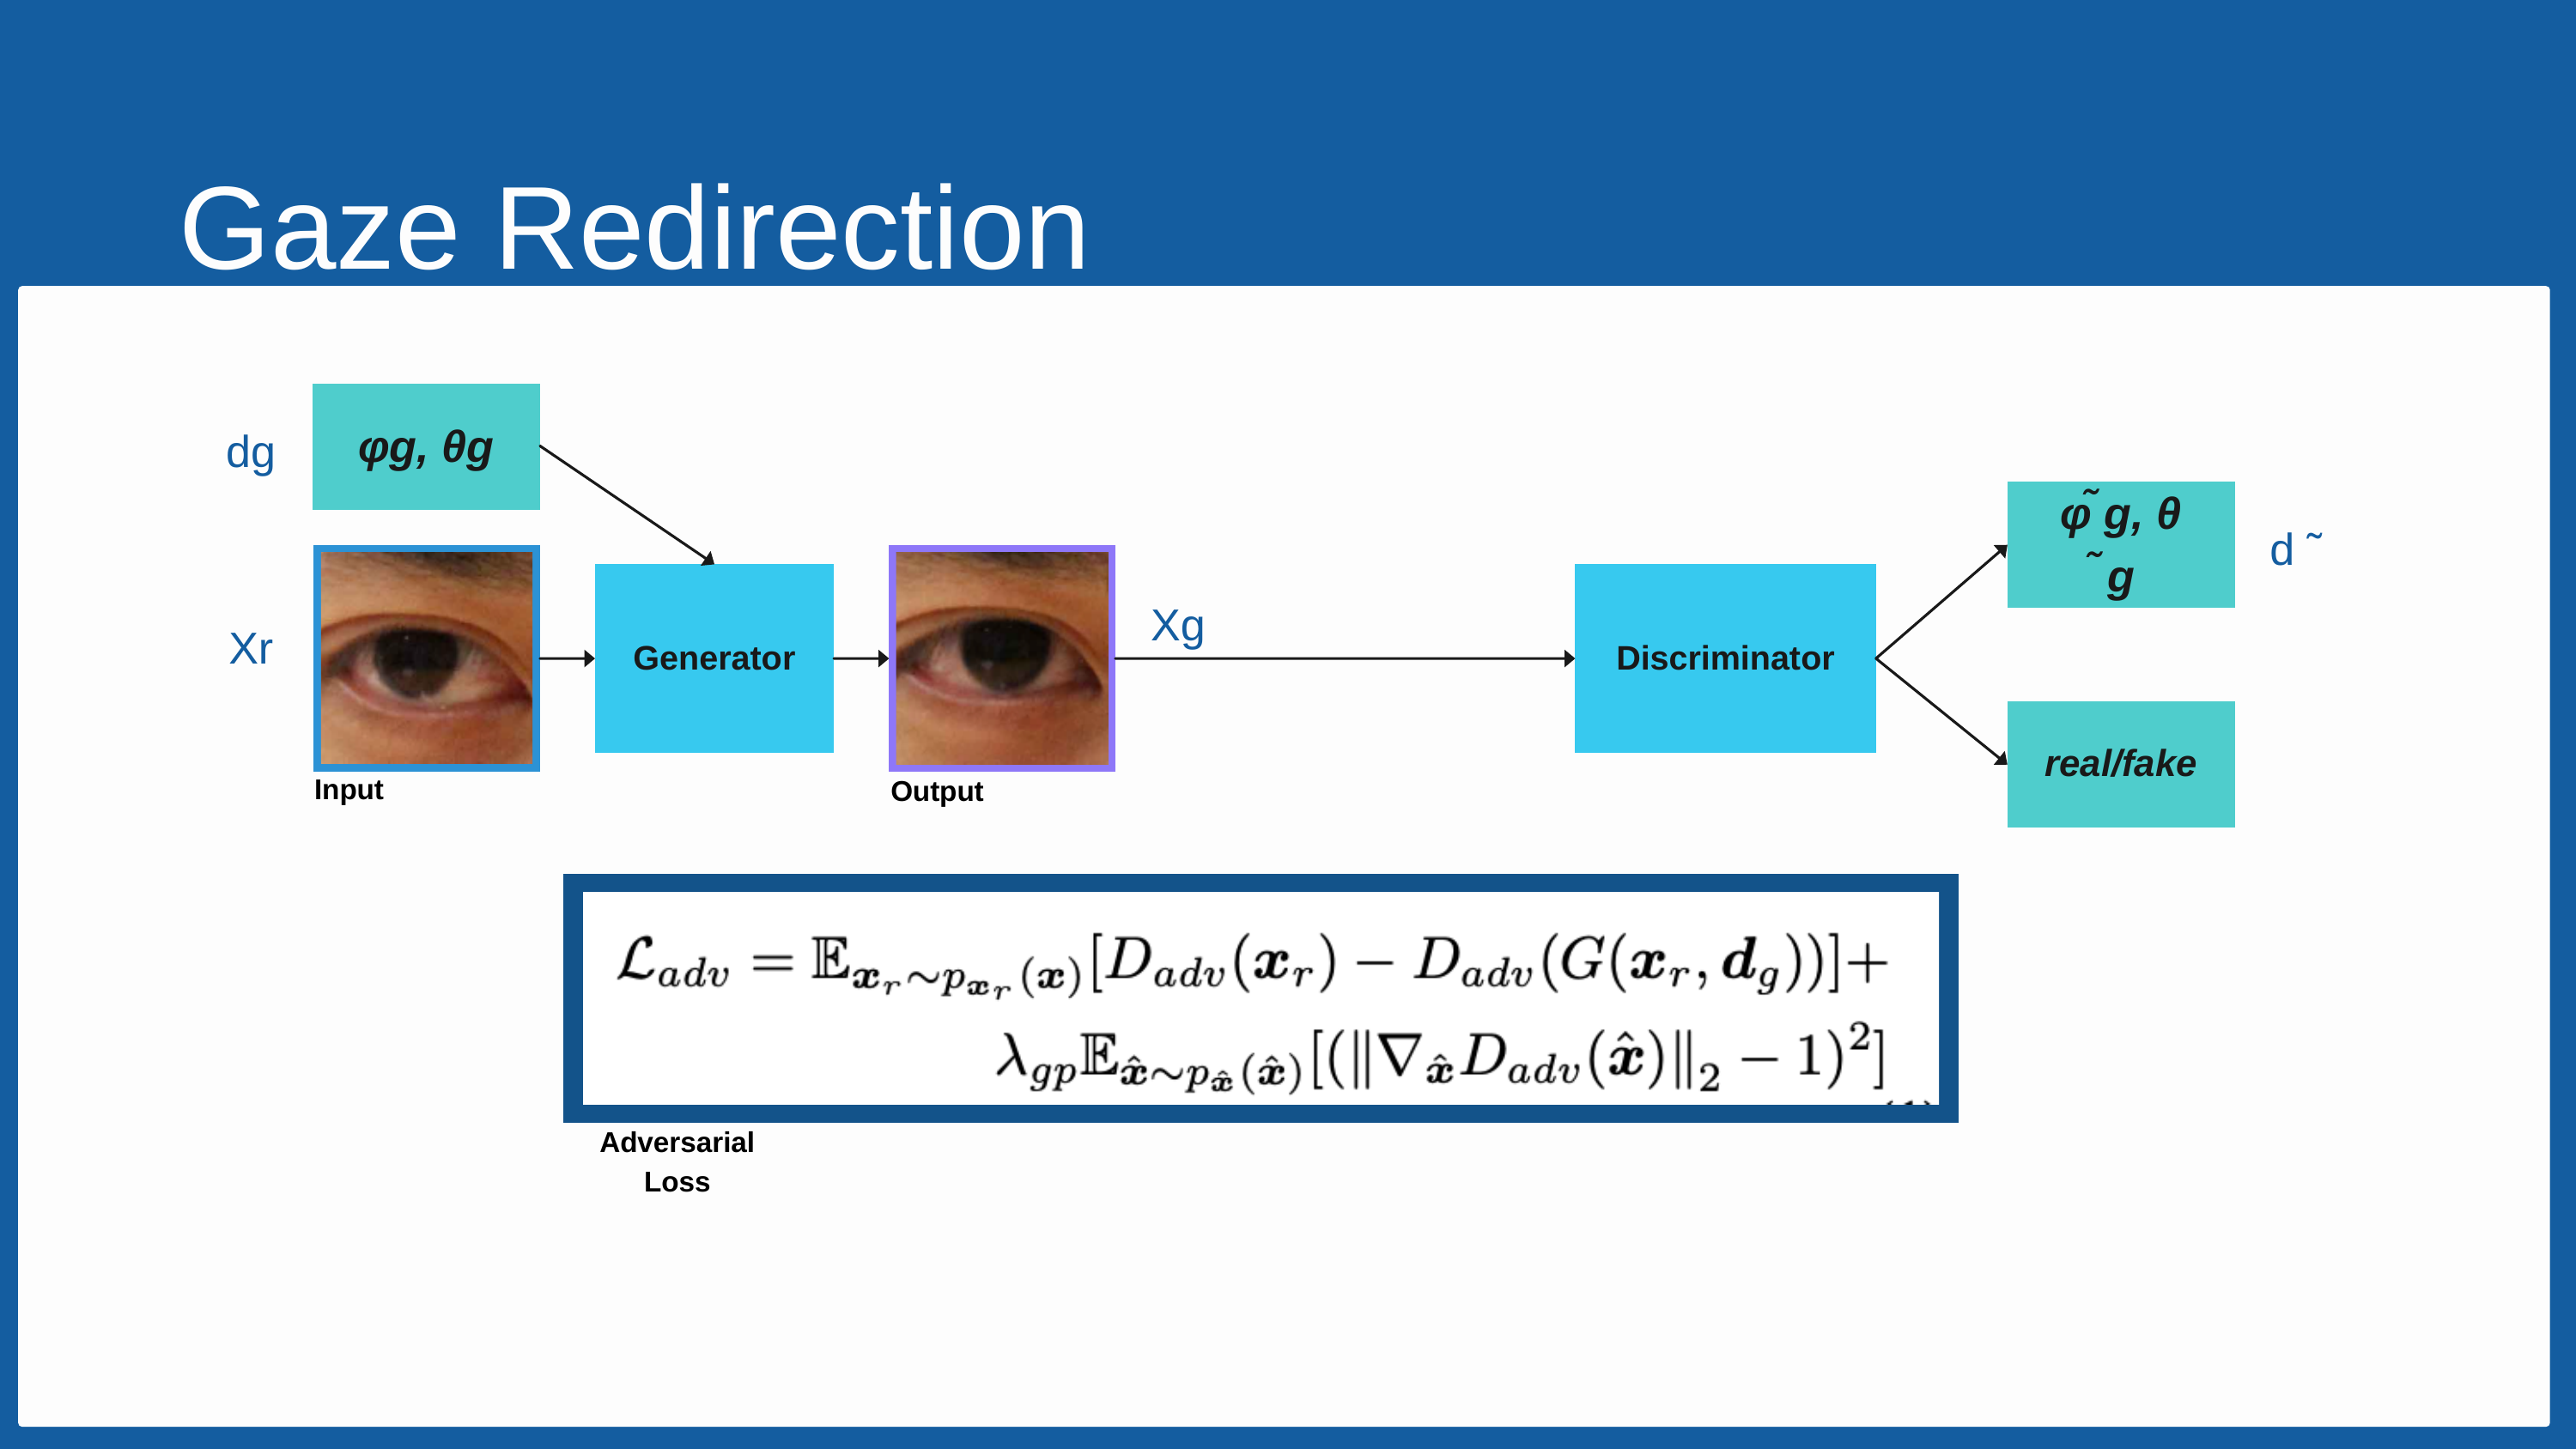

Gaze Redirection

φg, θg
dg

φ ̃g, θ ̃g
d ̃

Generator

Discriminator
Xg
Xr

real/fake
Input
Output

Adversarial Loss